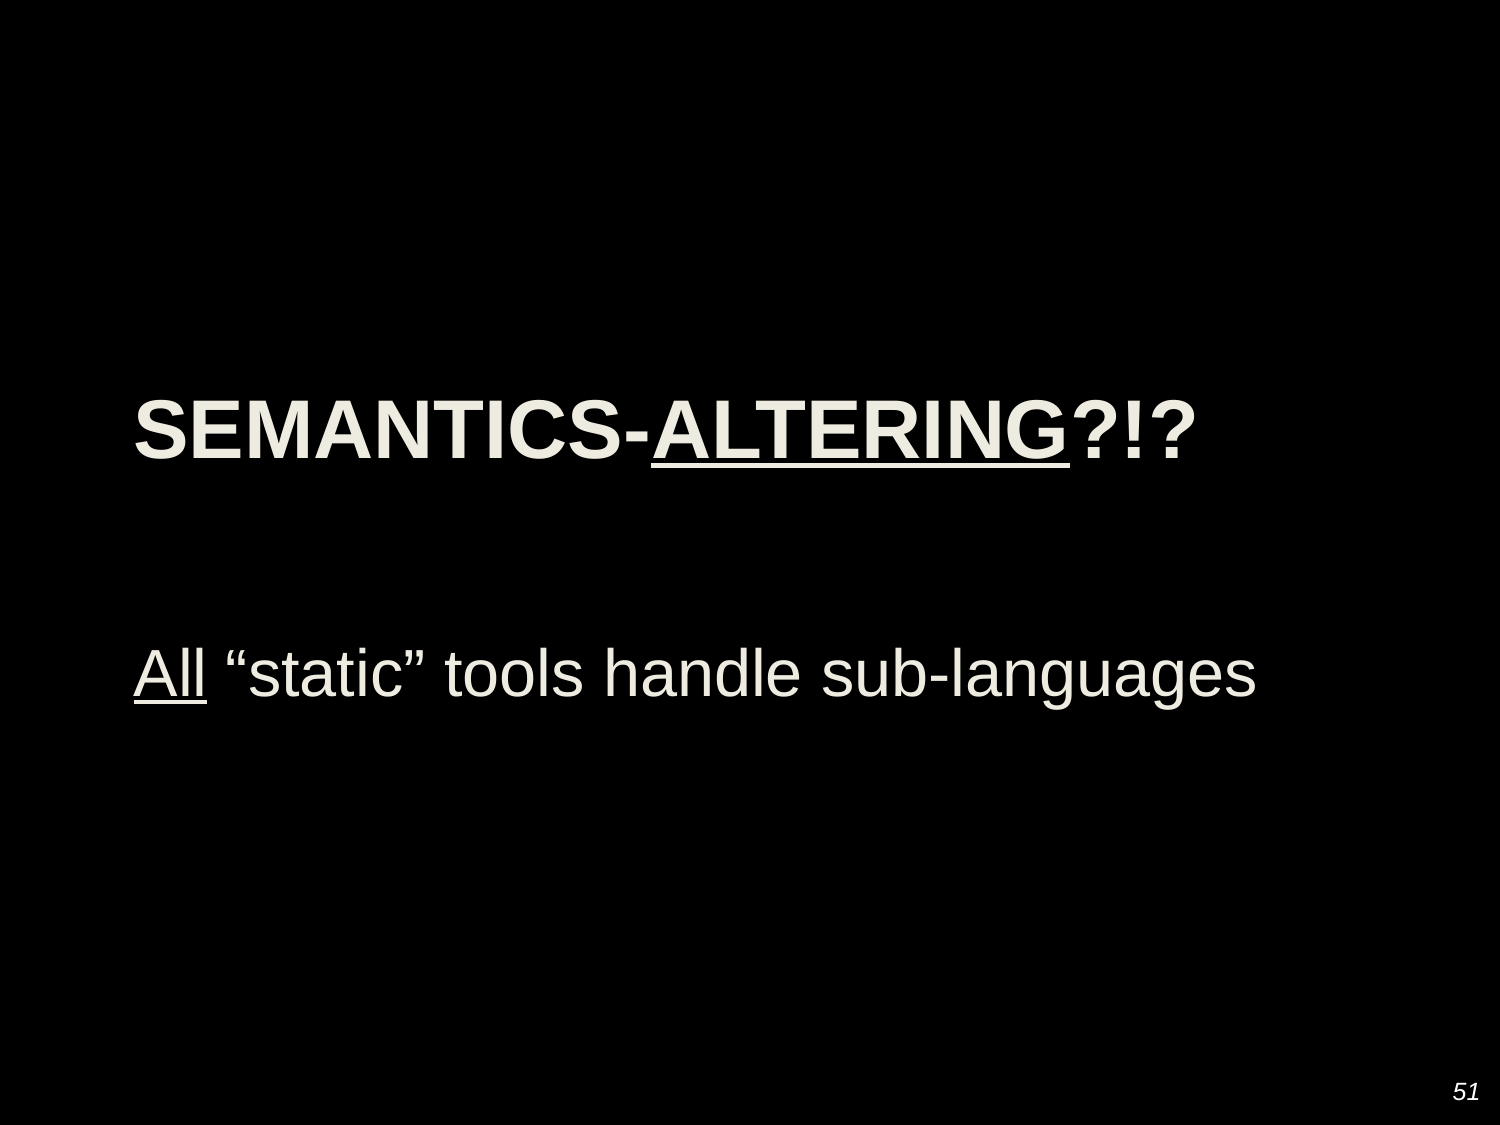

# Semantics-altering?!?
All “static” tools handle sub-languages
51